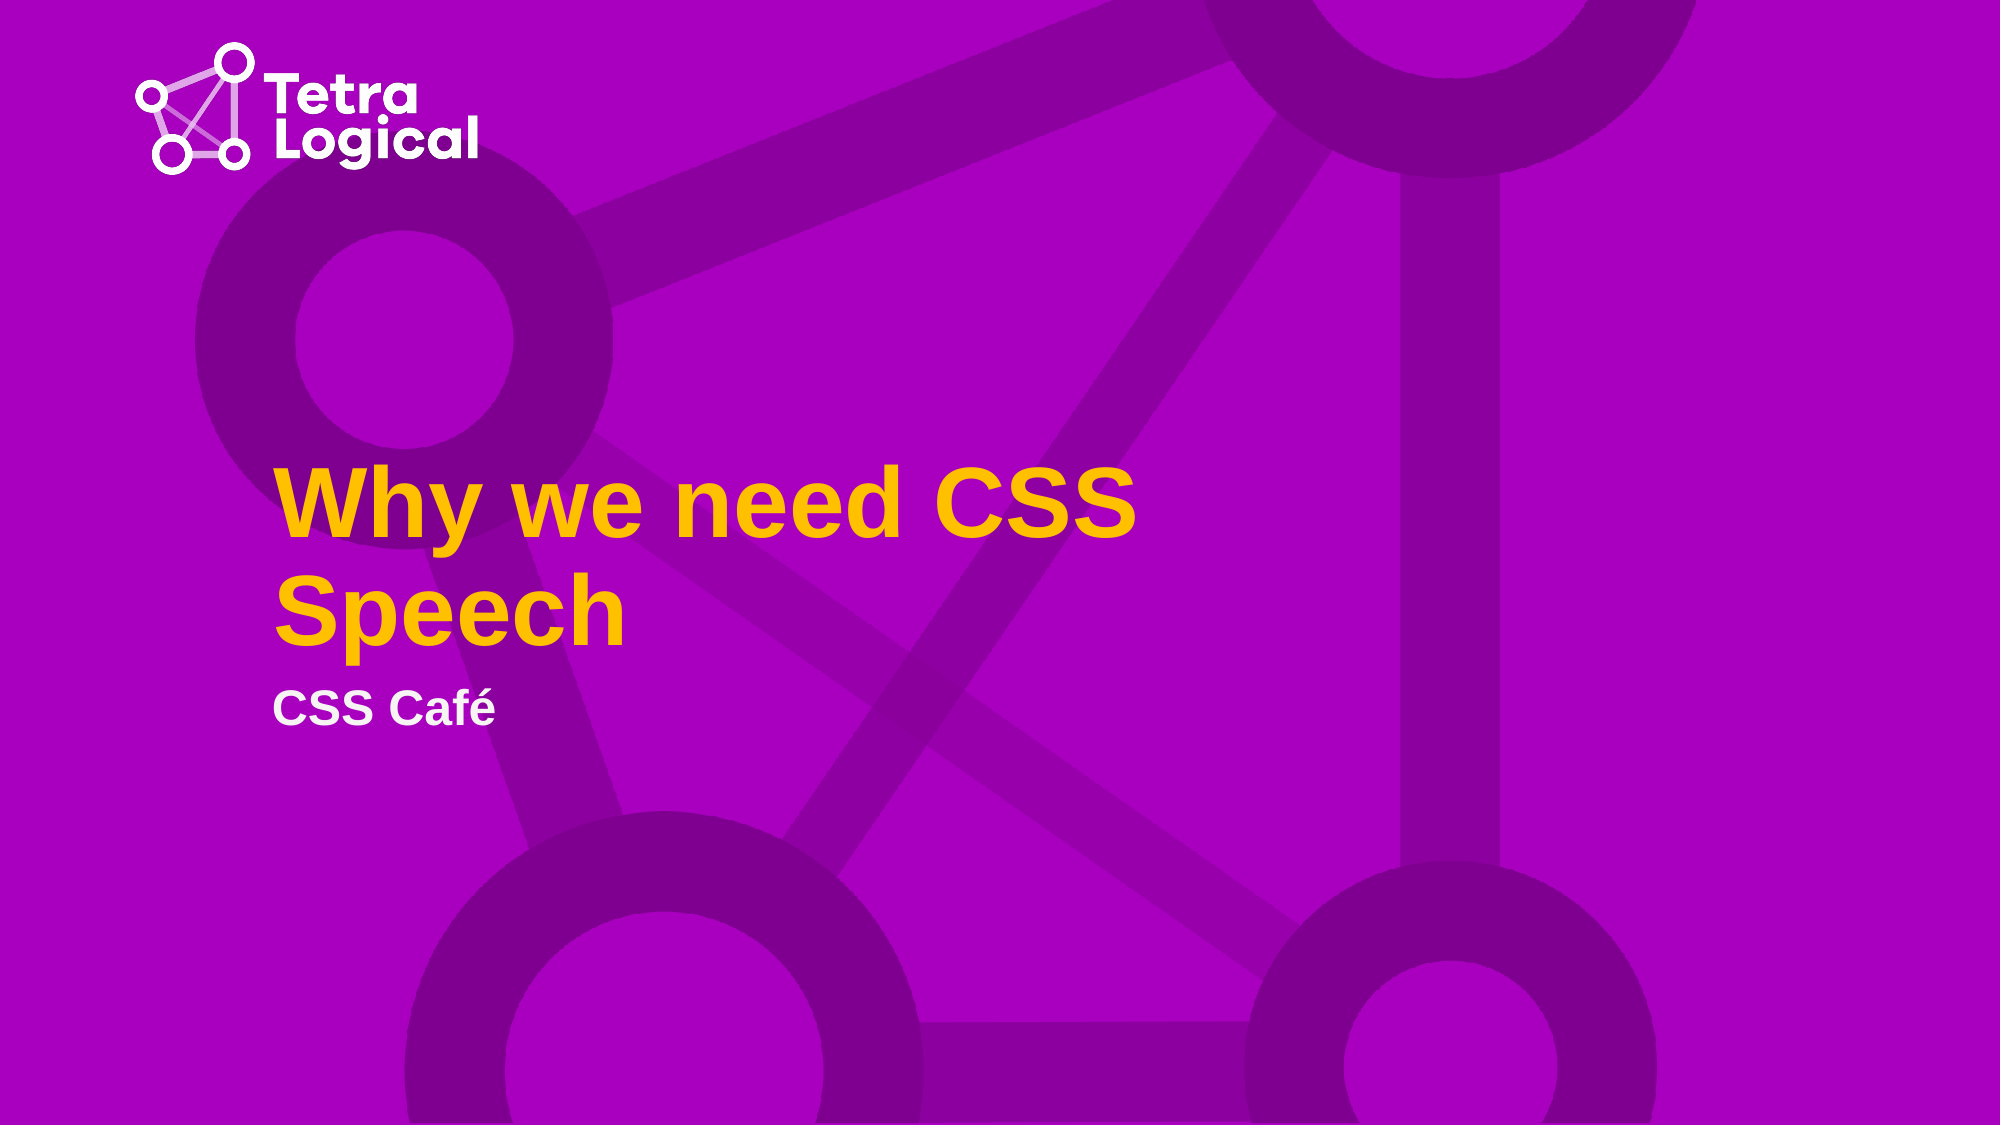

# Why we need CSS Speech
CSS Café